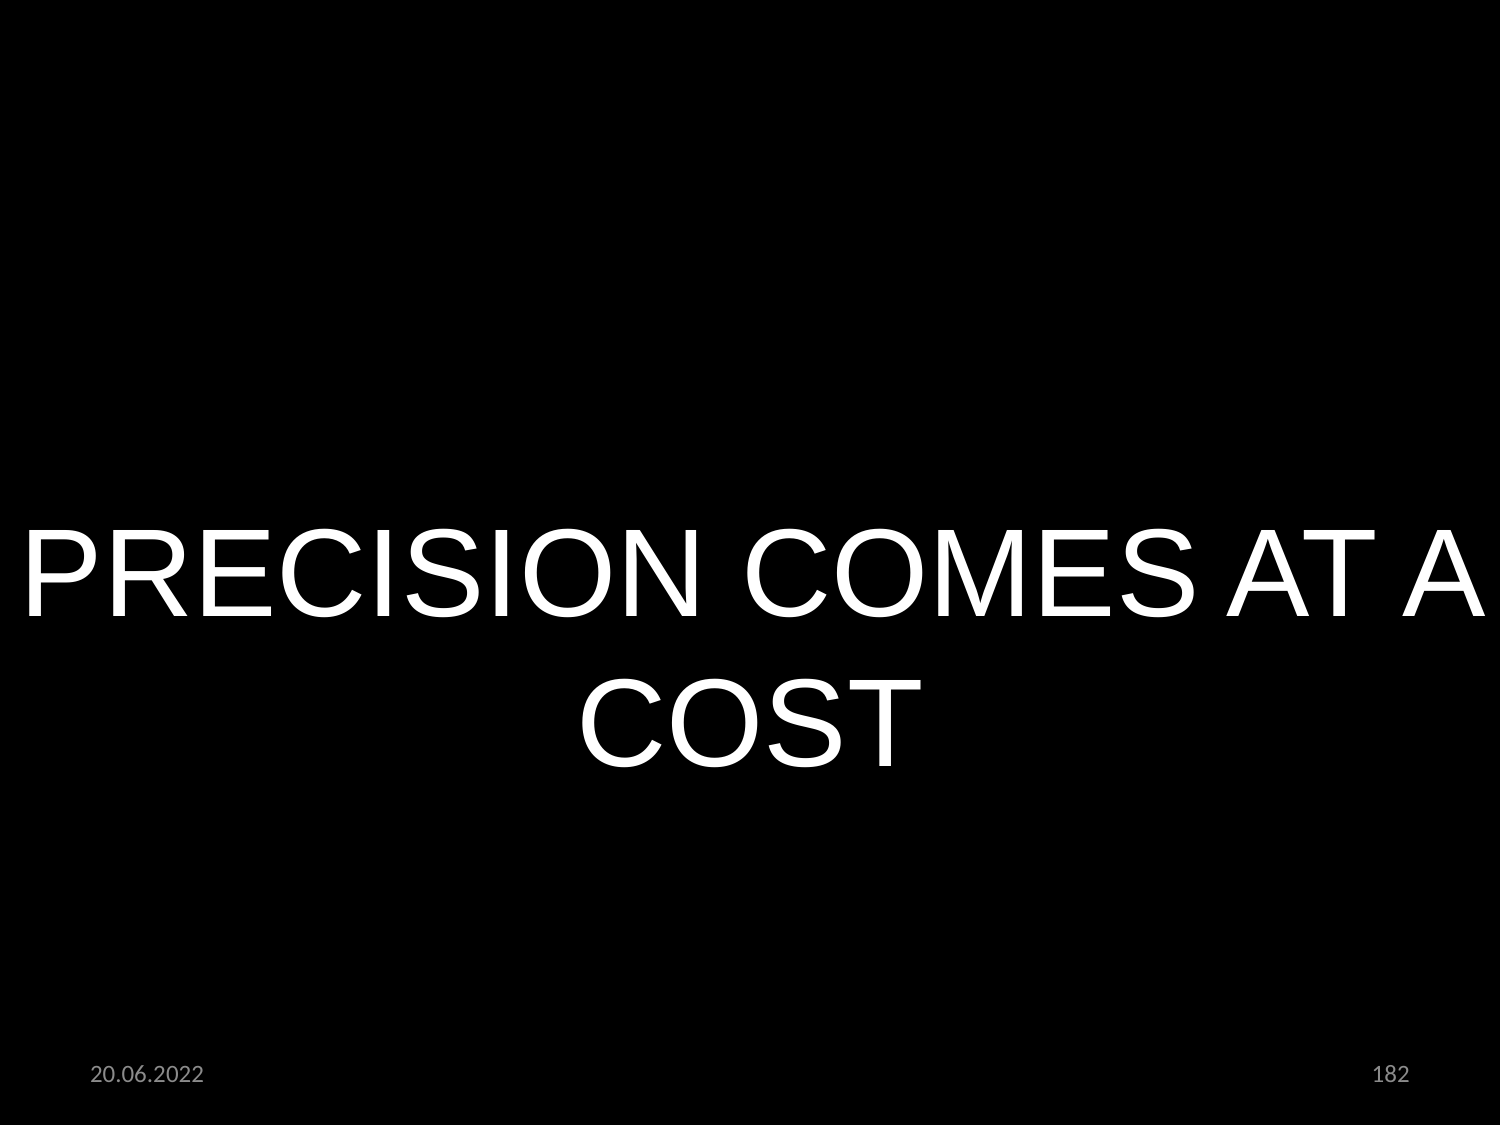

PRECISION COMES AT A COST
20.06.2022
182